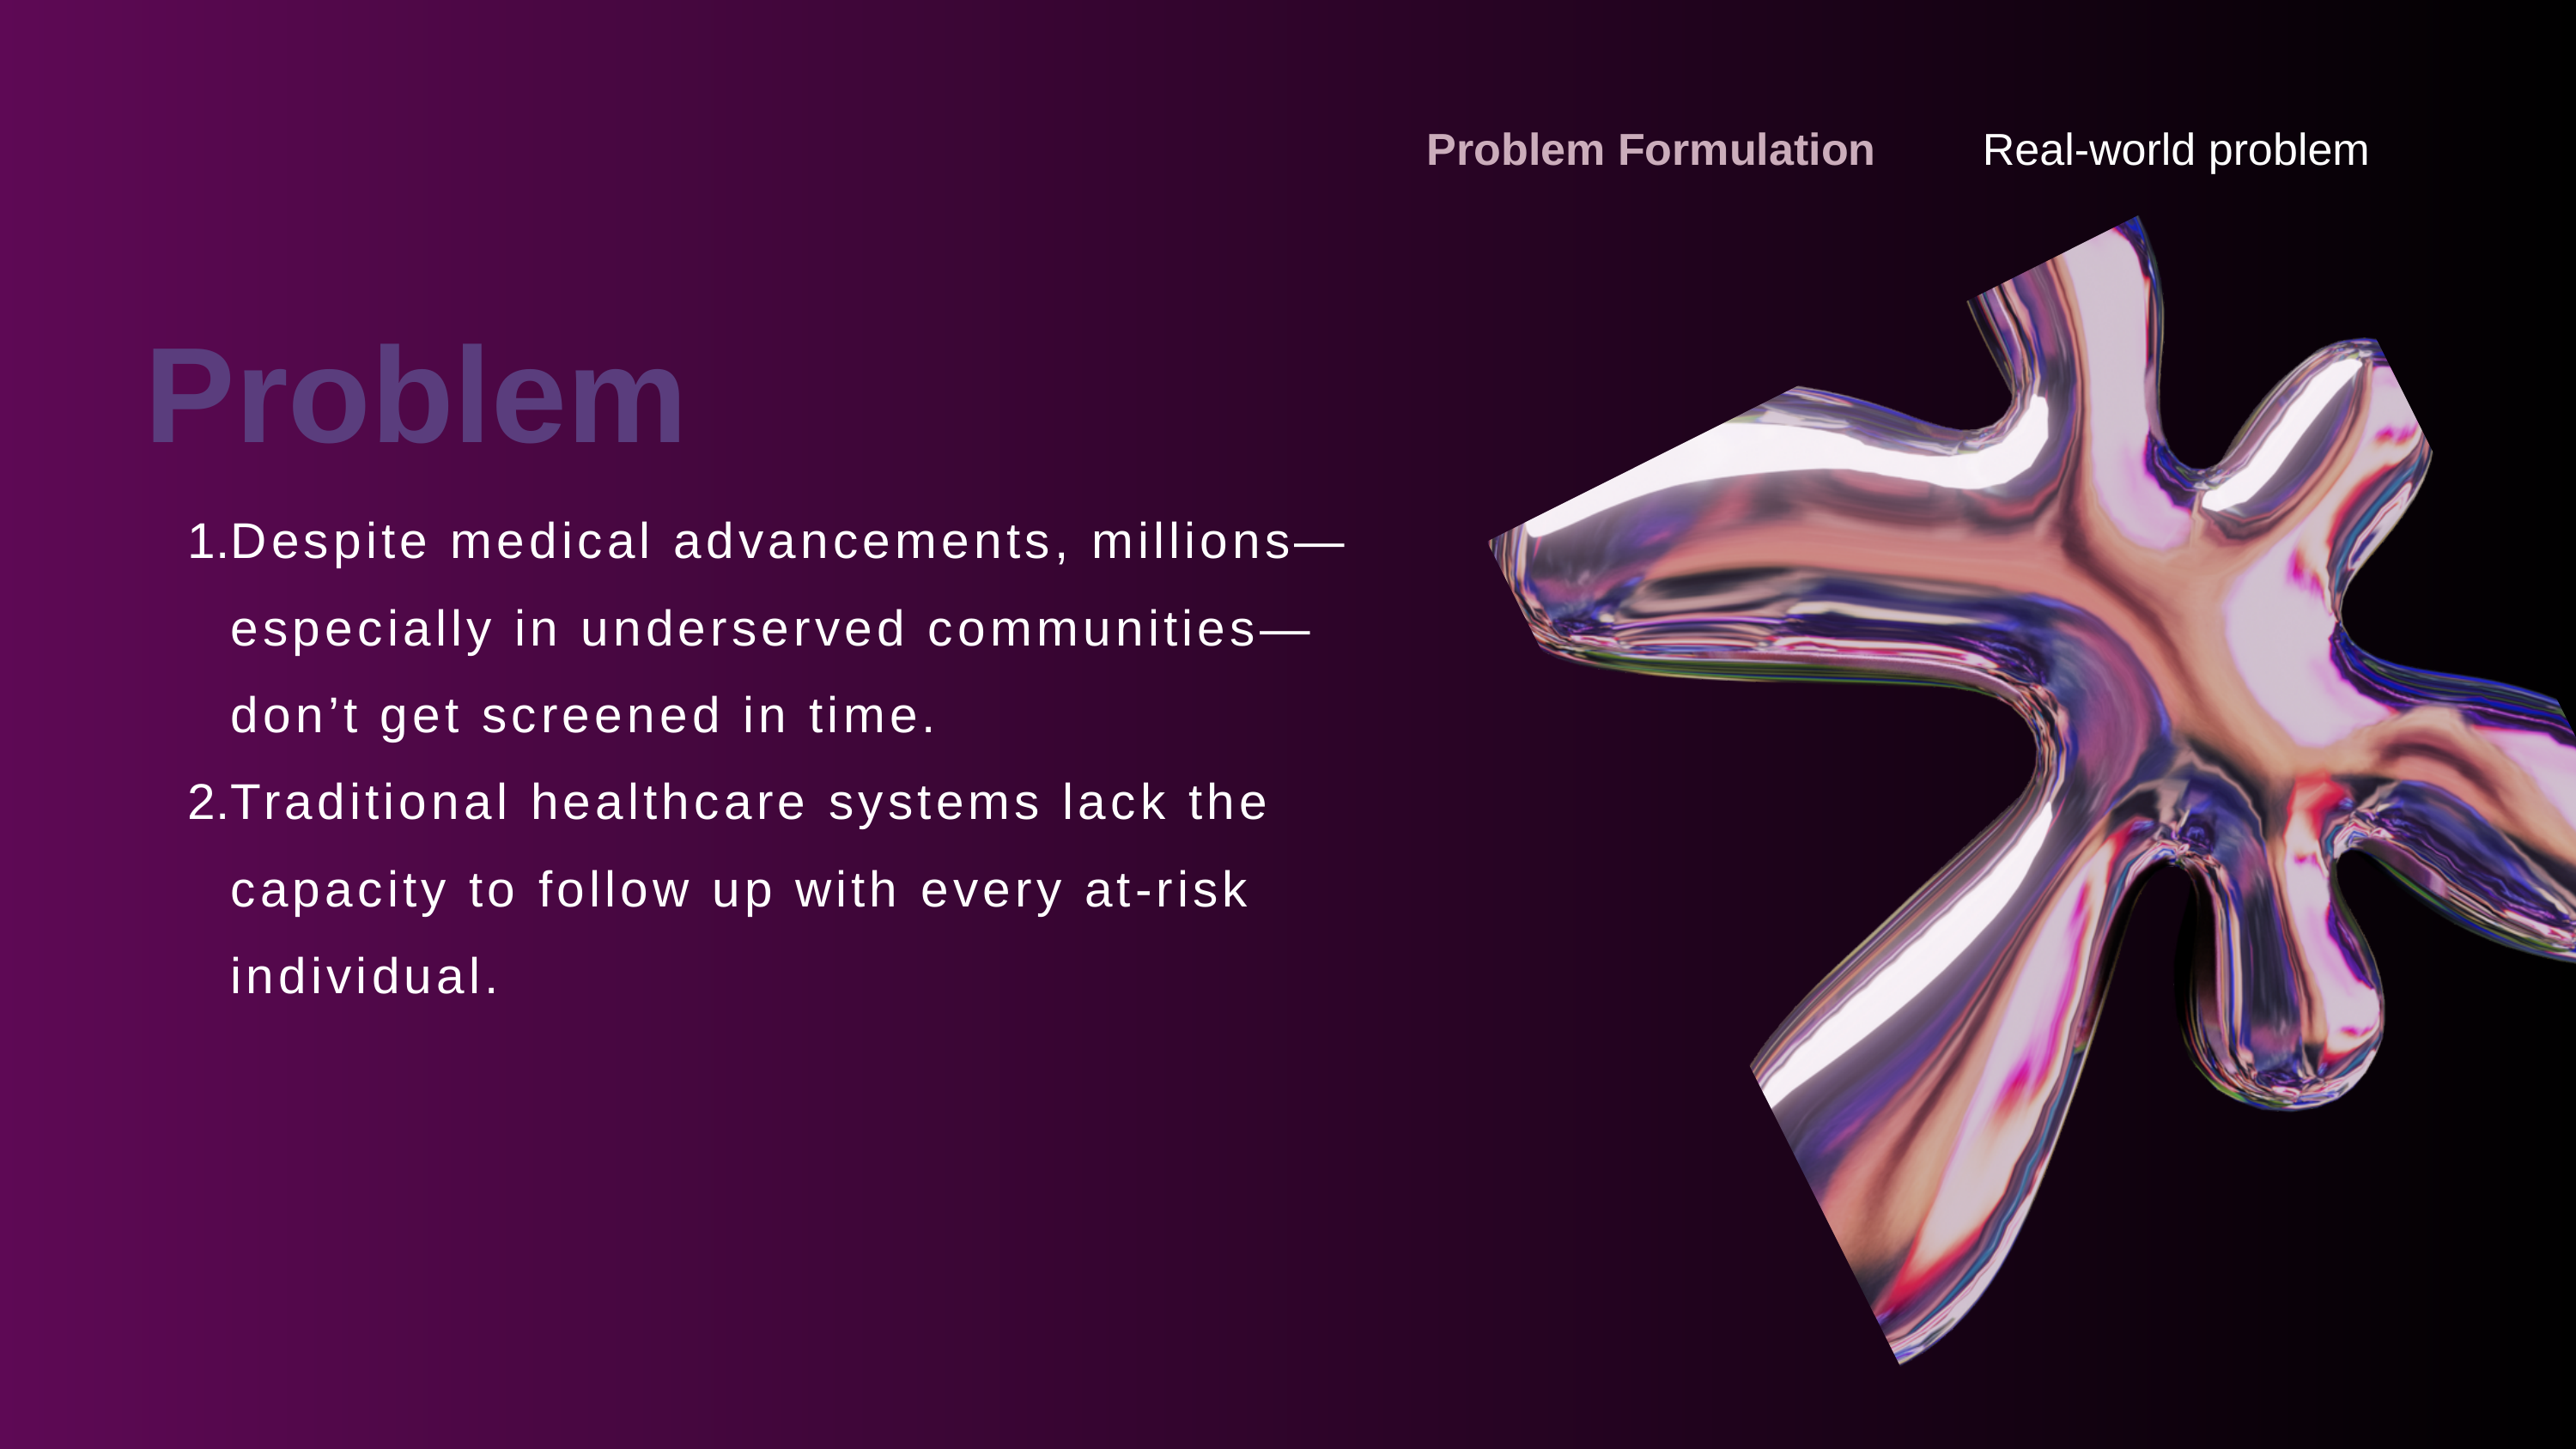

Problem Formulation
Real-world problem

Problem
Despite medical advancements, millions—especially in underserved communities—don’t get screened in time.
Traditional healthcare systems lack the capacity to follow up with every at-risk individual.